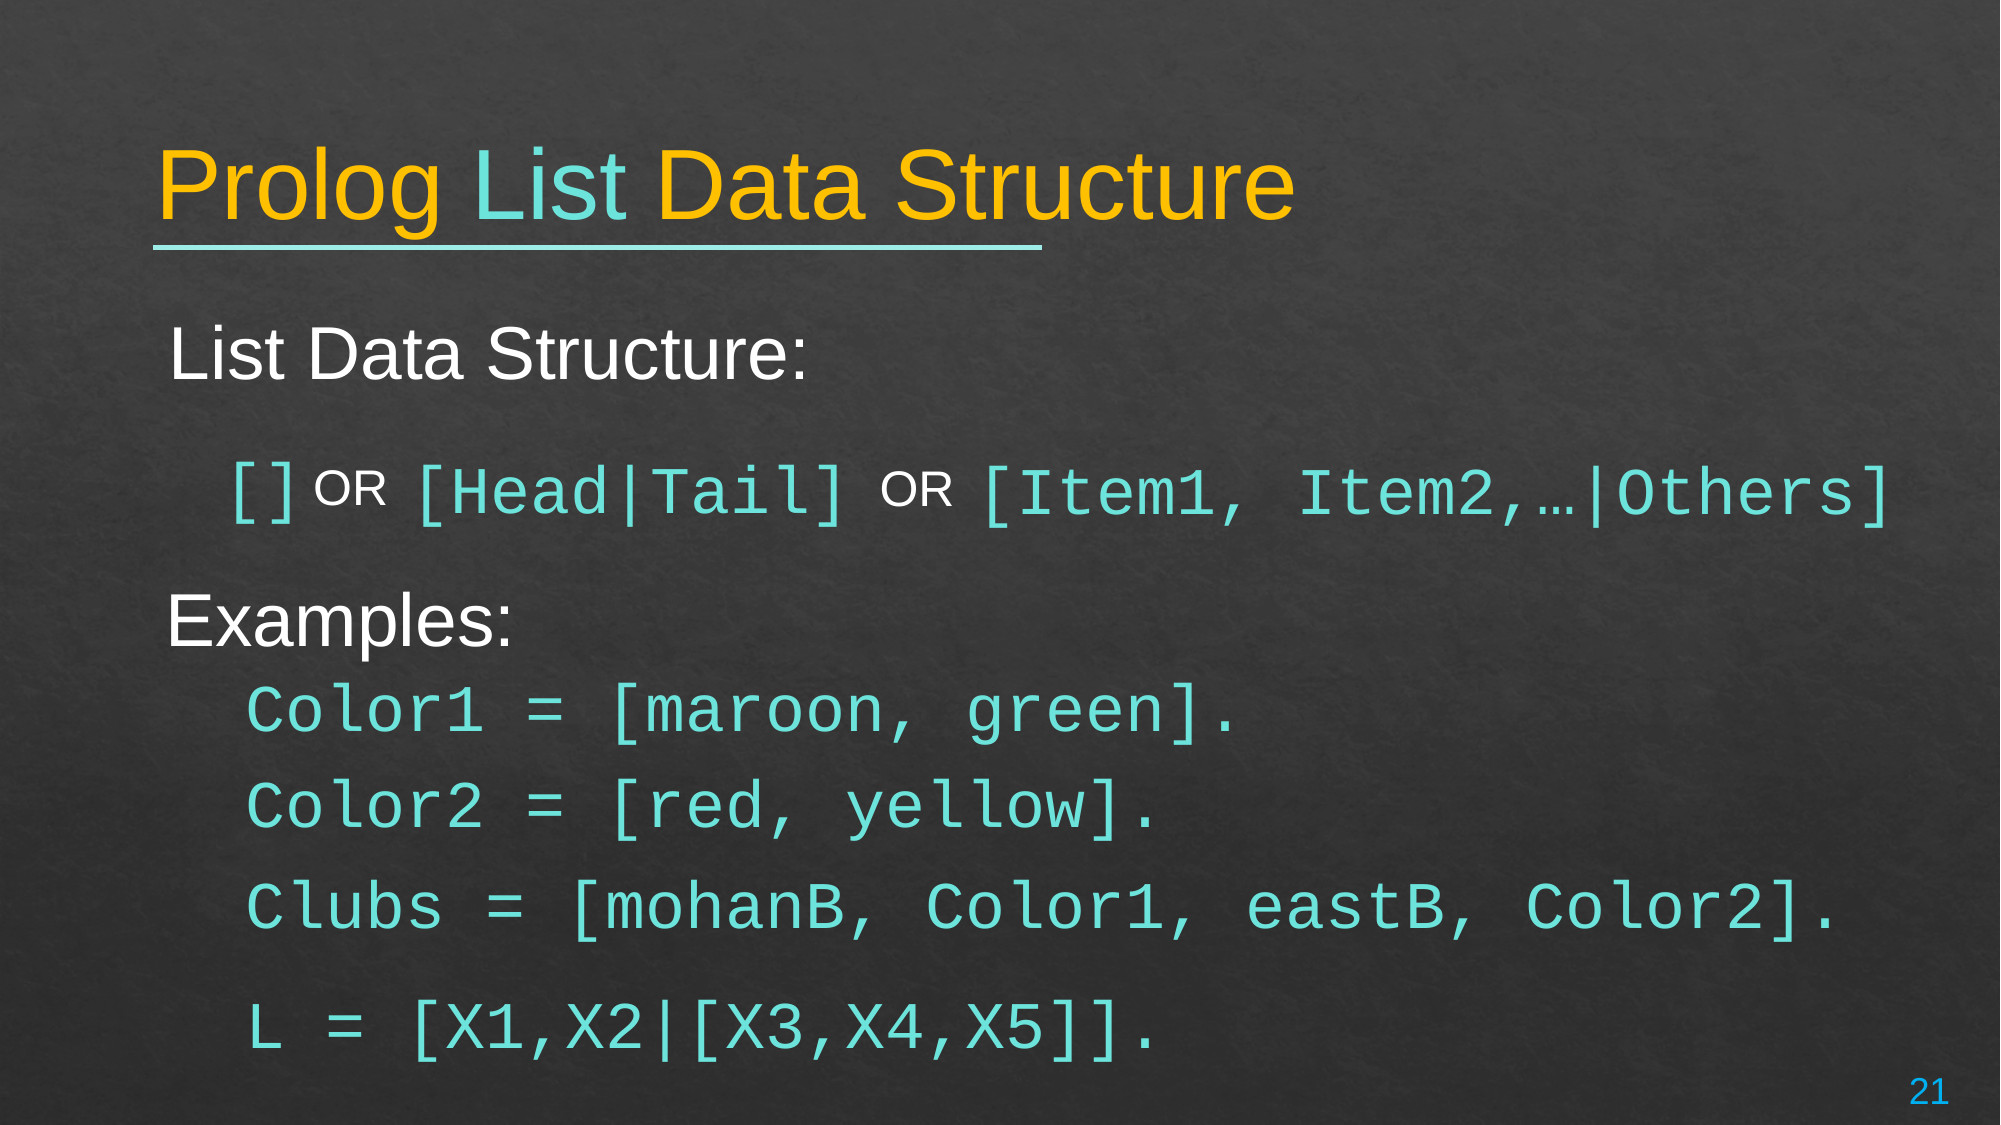

# Prolog List Data Structure
List Data Structure:
[]
[Head|Tail]
[Item1, Item2,…|Others]
OR
OR
Examples:
Color1 = [maroon, green].
Color2 = [red, yellow].
Clubs = [mohanB, Color1, eastB, Color2].
L = [X1,X2|[X3,X4,X5]].